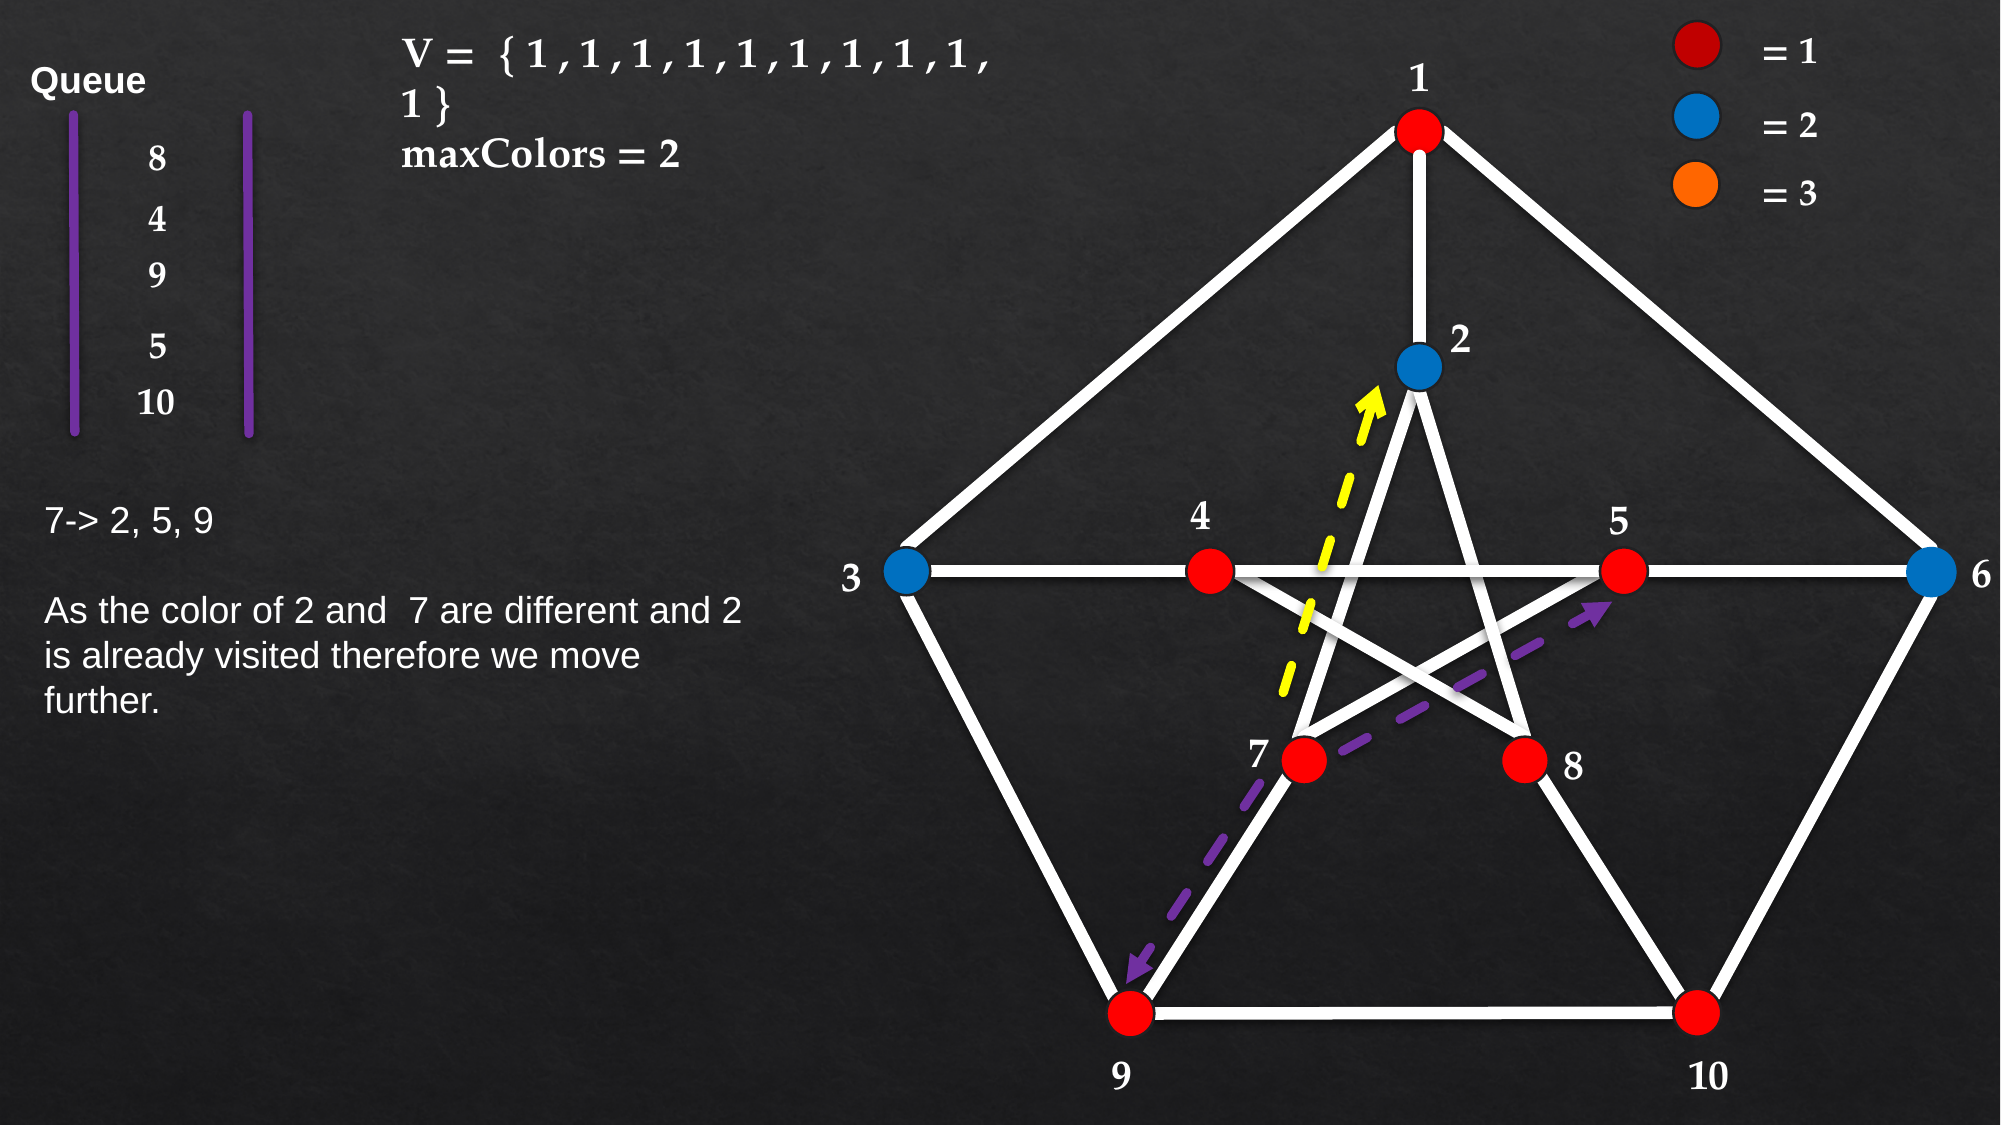

= 1
V =  { 1 , 1 , 1 , 1 , 1 , 1 , 1 , 1 , 1 , 1 }
maxColors = 2

1
Queue

= 2

8

= 3
4
9
2
5

10
4
5
7-> 2, 5, 9

As the color of 2 and  7 are different and 2 is already visited therefore we move further.
6
3

7
8

9
10